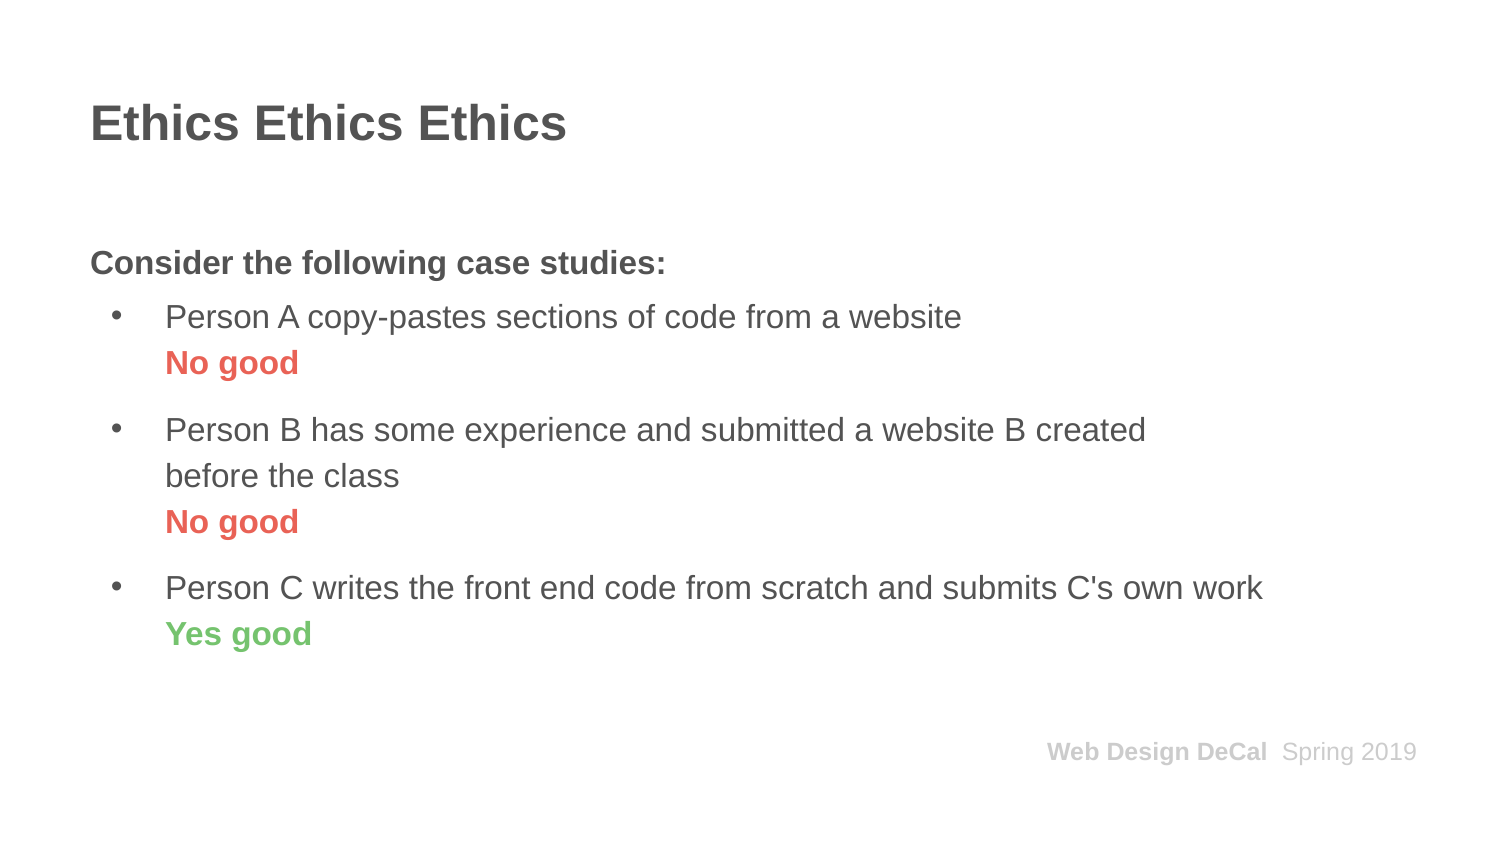

# Ethics Ethics Ethics
Consider the following case studies:
Person A copy-pastes sections of code from a website
No good
Person B has some experience and submitted a website B created
before the class
No good
Person C writes the front end code from scratch and submits C's own work
Yes good